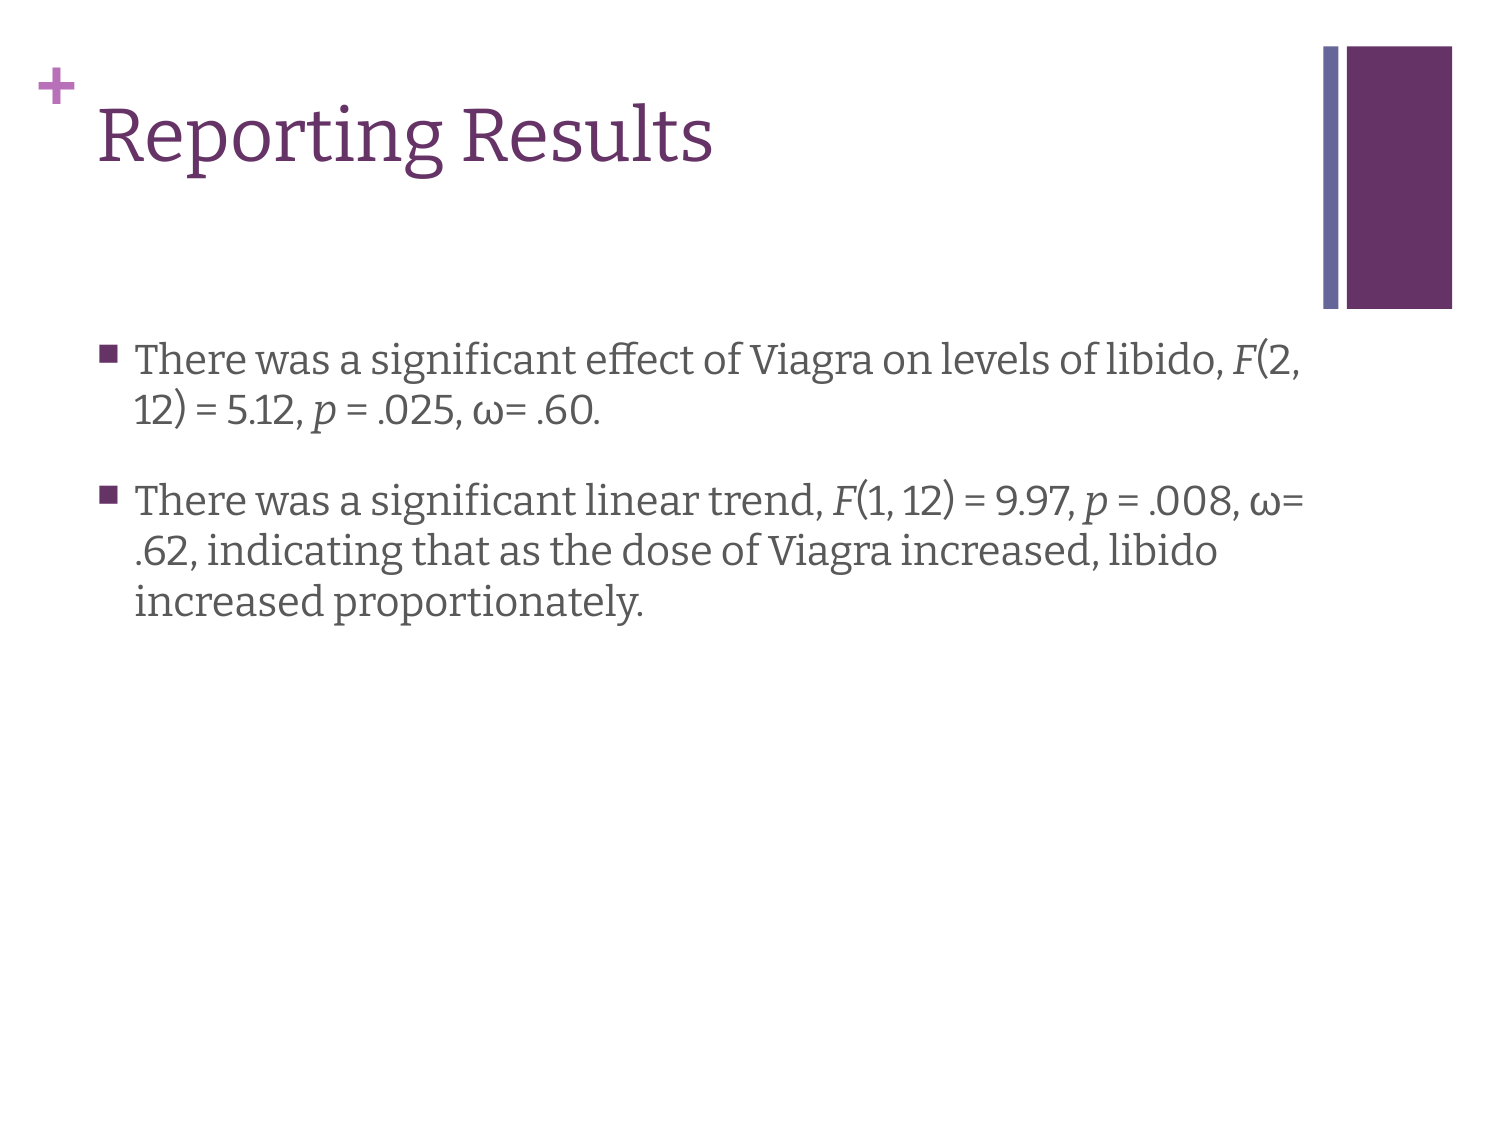

# Reporting Results
There was a significant effect of Viagra on levels of libido, F(2, 12) = 5.12, p = .025, ω= .60.
There was a significant linear trend, F(1, 12) = 9.97, p = .008, ω= .62, indicating that as the dose of Viagra increased, libido increased proportionately.